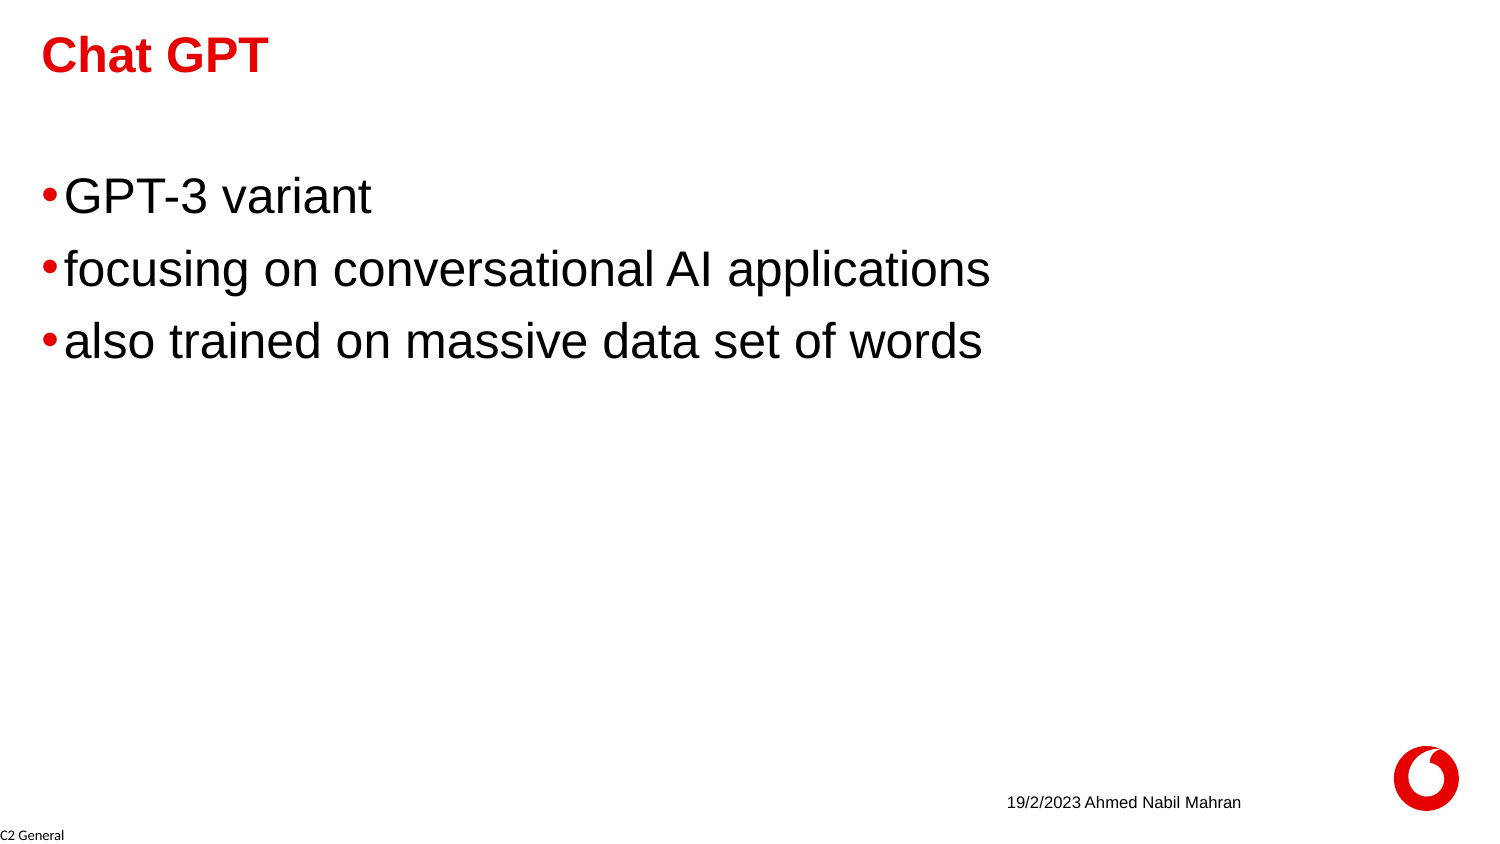

# Chat GPT
GPT-3 variant
focusing on conversational AI applications
also trained on massive data set of words
19/2/2023 Ahmed Nabil Mahran